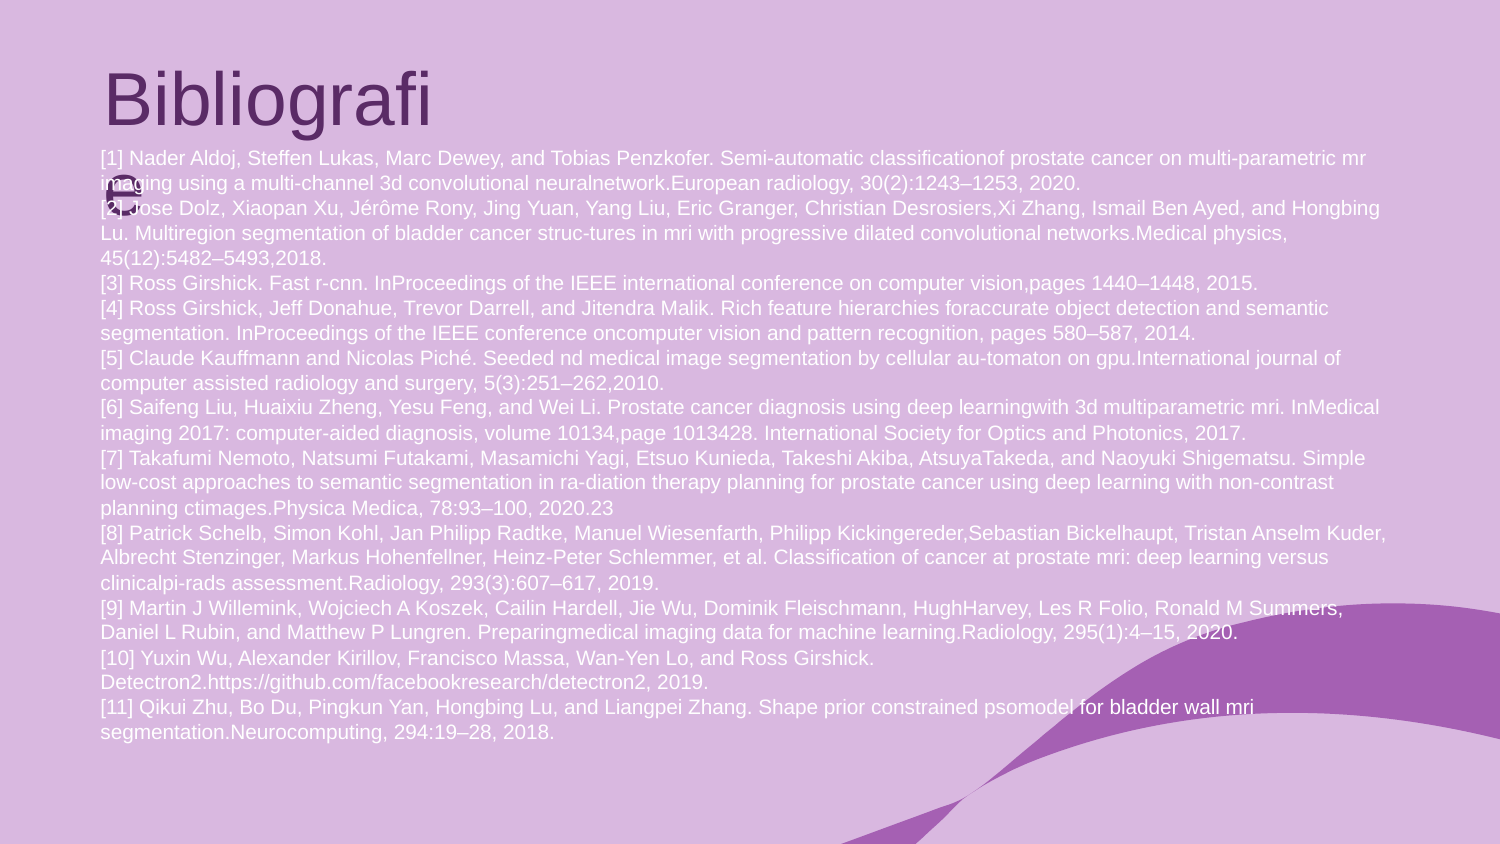

# Bibliografie
[1] Nader Aldoj, Steffen Lukas, Marc Dewey, and Tobias Penzkofer. Semi-automatic classificationof prostate cancer on multi-parametric mr imaging using a multi-channel 3d convolutional neuralnetwork.European radiology, 30(2):1243–1253, 2020.
[2] Jose Dolz, Xiaopan Xu, Jérôme Rony, Jing Yuan, Yang Liu, Eric Granger, Christian Desrosiers,Xi Zhang, Ismail Ben Ayed, and Hongbing Lu. Multiregion segmentation of bladder cancer struc-tures in mri with progressive dilated convolutional networks.Medical physics, 45(12):5482–5493,2018.
[3] Ross Girshick. Fast r-cnn. InProceedings of the IEEE international conference on computer vision,pages 1440–1448, 2015.
[4] Ross Girshick, Jeff Donahue, Trevor Darrell, and Jitendra Malik. Rich feature hierarchies foraccurate object detection and semantic segmentation. InProceedings of the IEEE conference oncomputer vision and pattern recognition, pages 580–587, 2014.
[5] Claude Kauffmann and Nicolas Piché. Seeded nd medical image segmentation by cellular au-tomaton on gpu.International journal of computer assisted radiology and surgery, 5(3):251–262,2010.
[6] Saifeng Liu, Huaixiu Zheng, Yesu Feng, and Wei Li. Prostate cancer diagnosis using deep learningwith 3d multiparametric mri. InMedical imaging 2017: computer-aided diagnosis, volume 10134,page 1013428. International Society for Optics and Photonics, 2017.
[7] Takafumi Nemoto, Natsumi Futakami, Masamichi Yagi, Etsuo Kunieda, Takeshi Akiba, AtsuyaTakeda, and Naoyuki Shigematsu. Simple low-cost approaches to semantic segmentation in ra-diation therapy planning for prostate cancer using deep learning with non-contrast planning ctimages.Physica Medica, 78:93–100, 2020.23
[8] Patrick Schelb, Simon Kohl, Jan Philipp Radtke, Manuel Wiesenfarth, Philipp Kickingereder,Sebastian Bickelhaupt, Tristan Anselm Kuder, Albrecht Stenzinger, Markus Hohenfellner, Heinz-Peter Schlemmer, et al. Classification of cancer at prostate mri: deep learning versus clinicalpi-rads assessment.Radiology, 293(3):607–617, 2019.
[9] Martin J Willemink, Wojciech A Koszek, Cailin Hardell, Jie Wu, Dominik Fleischmann, HughHarvey, Les R Folio, Ronald M Summers, Daniel L Rubin, and Matthew P Lungren. Preparingmedical imaging data for machine learning.Radiology, 295(1):4–15, 2020.
[10] Yuxin Wu, Alexander Kirillov, Francisco Massa, Wan-Yen Lo, and Ross Girshick. Detectron2.https://github.com/facebookresearch/detectron2, 2019.
[11] Qikui Zhu, Bo Du, Pingkun Yan, Hongbing Lu, and Liangpei Zhang. Shape prior constrained psomodel for bladder wall mri segmentation.Neurocomputing, 294:19–28, 2018.